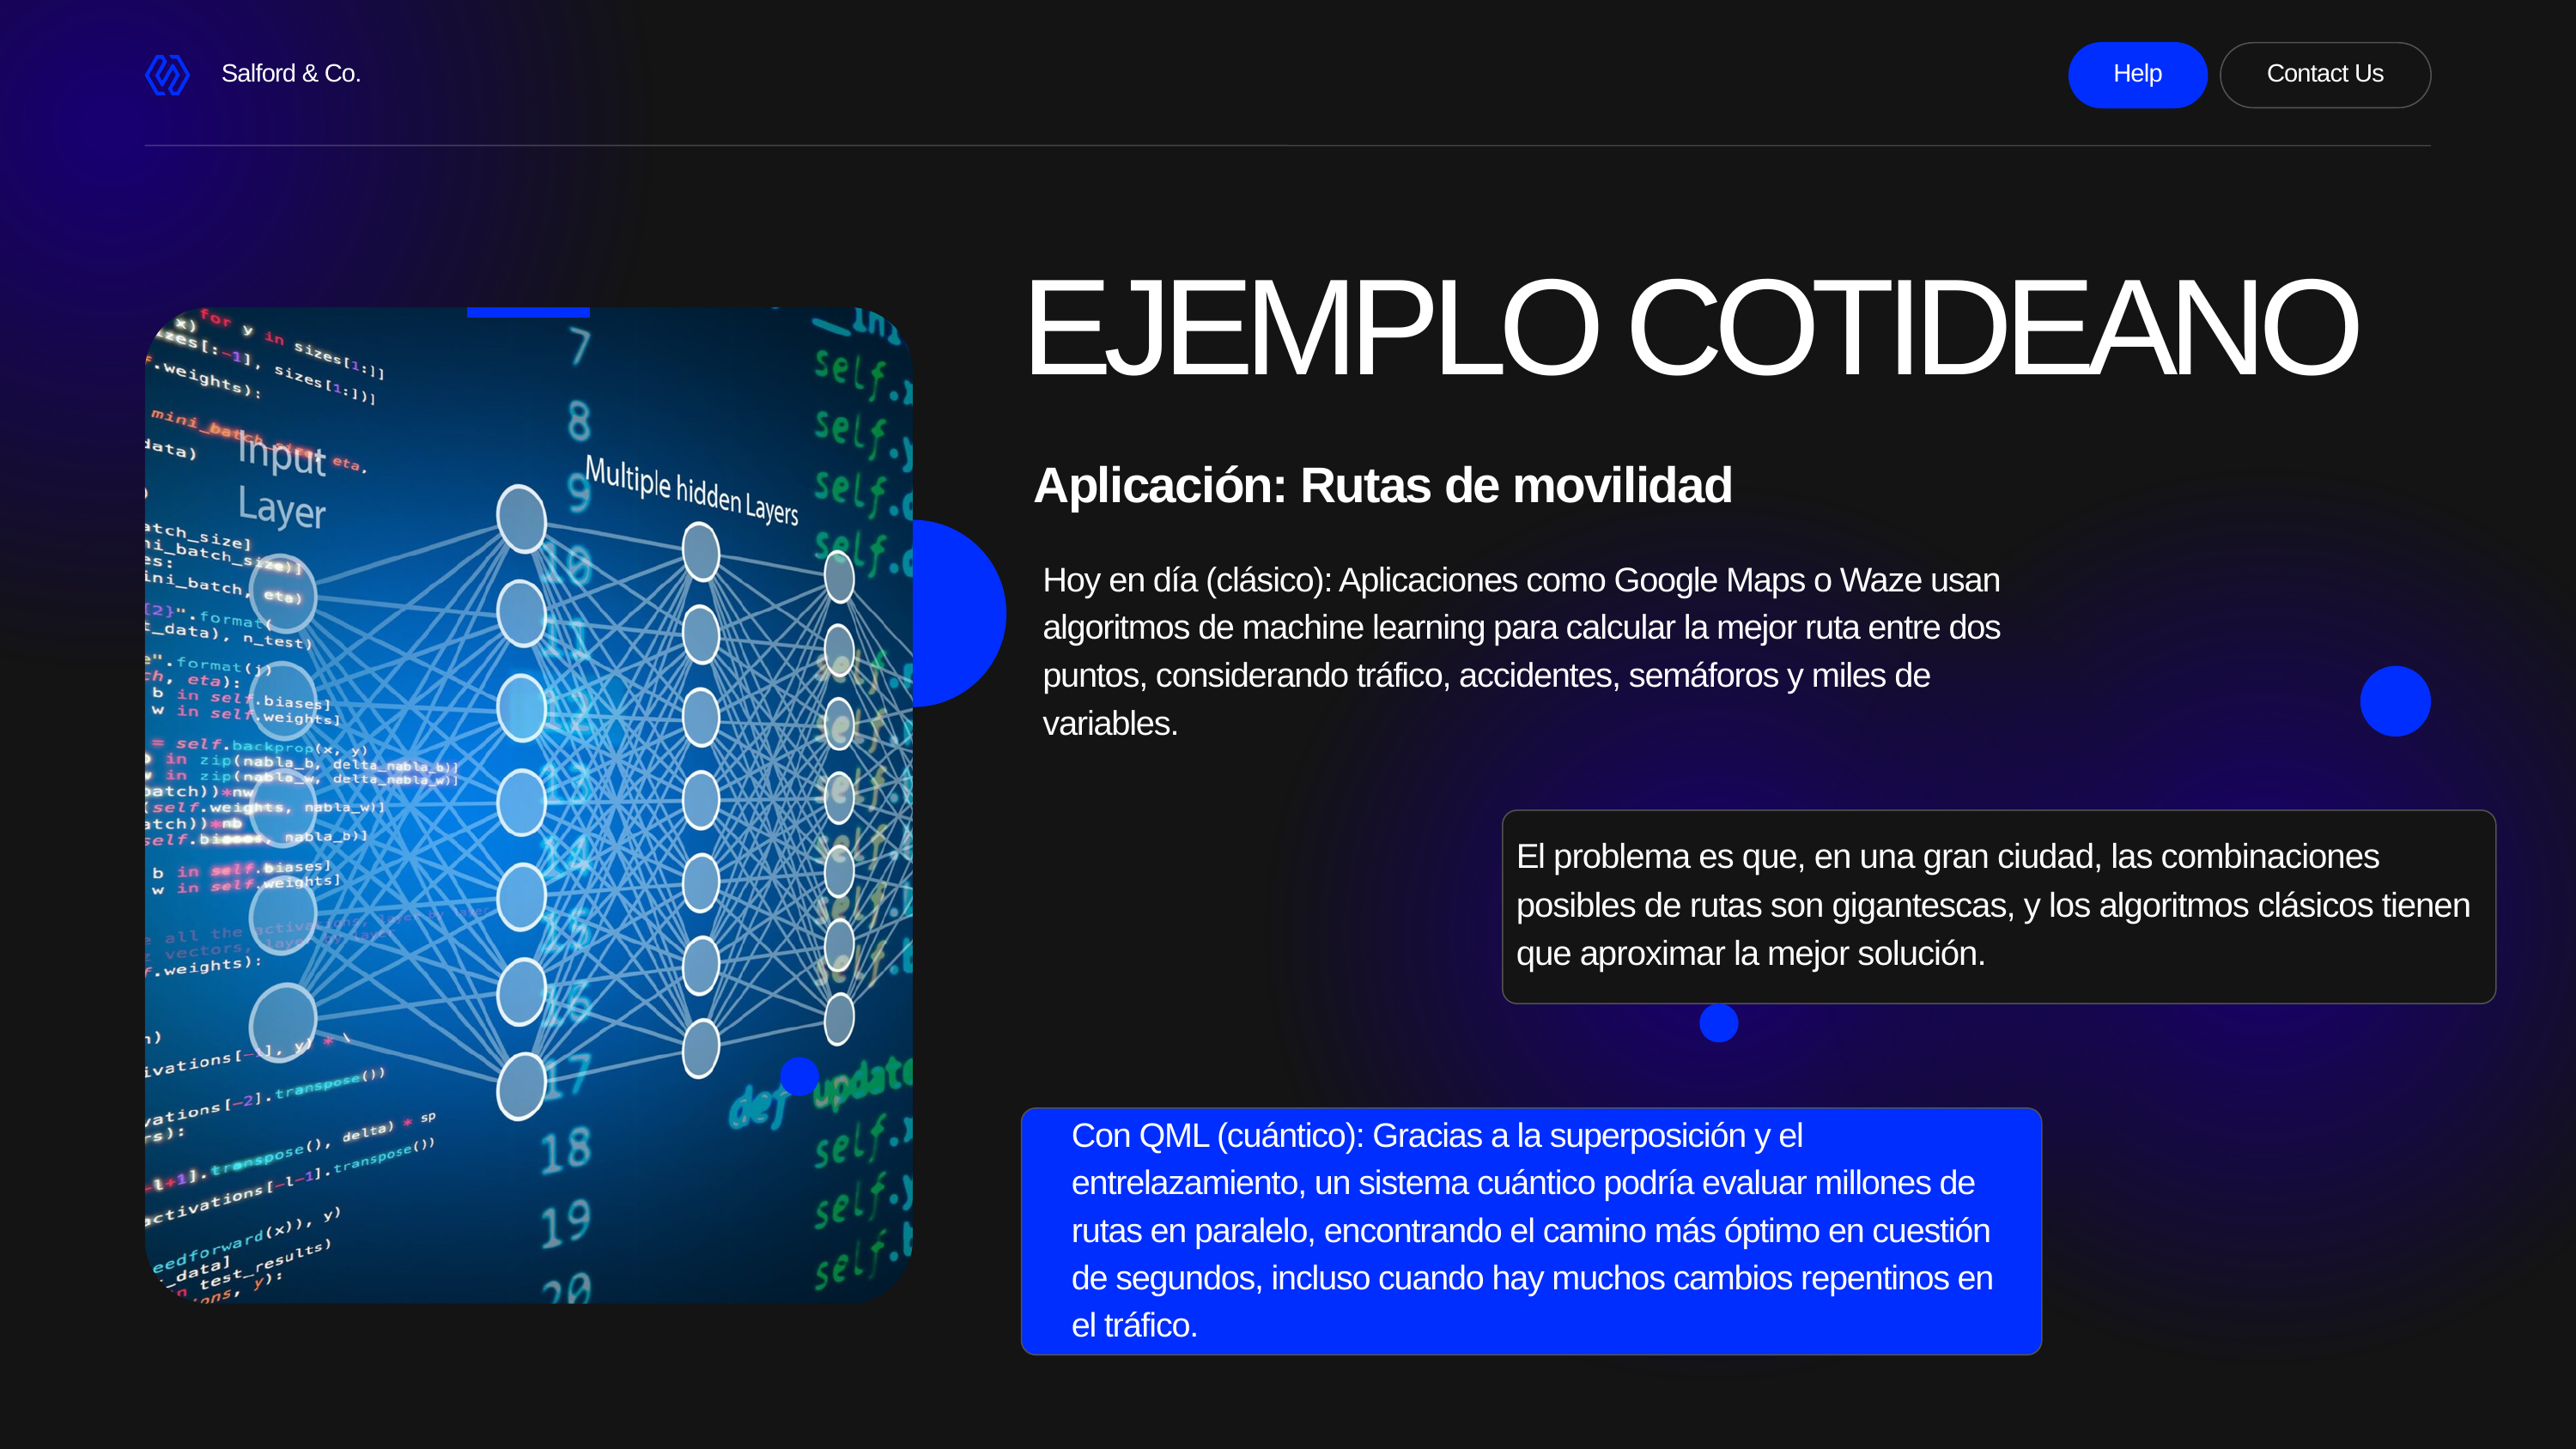

Salford & Co.
Help
Contact Us

EJEMPLO COTIDEANO

Aplicación: Rutas de movilidad

Hoy en día (clásico): Aplicaciones como Google Maps o Waze usan algoritmos de machine learning para calcular la mejor ruta entre dos puntos, considerando tráfico, accidentes, semáforos y miles de variables.

El problema es que, en una gran ciudad, las combinaciones posibles de rutas son gigantescas, y los algoritmos clásicos tienen que aproximar la mejor solución.

Con QML (cuántico): Gracias a la superposición y el entrelazamiento, un sistema cuántico podría evaluar millones de rutas en paralelo, encontrando el camino más óptimo en cuestión de segundos, incluso cuando hay muchos cambios repentinos en el tráfico.